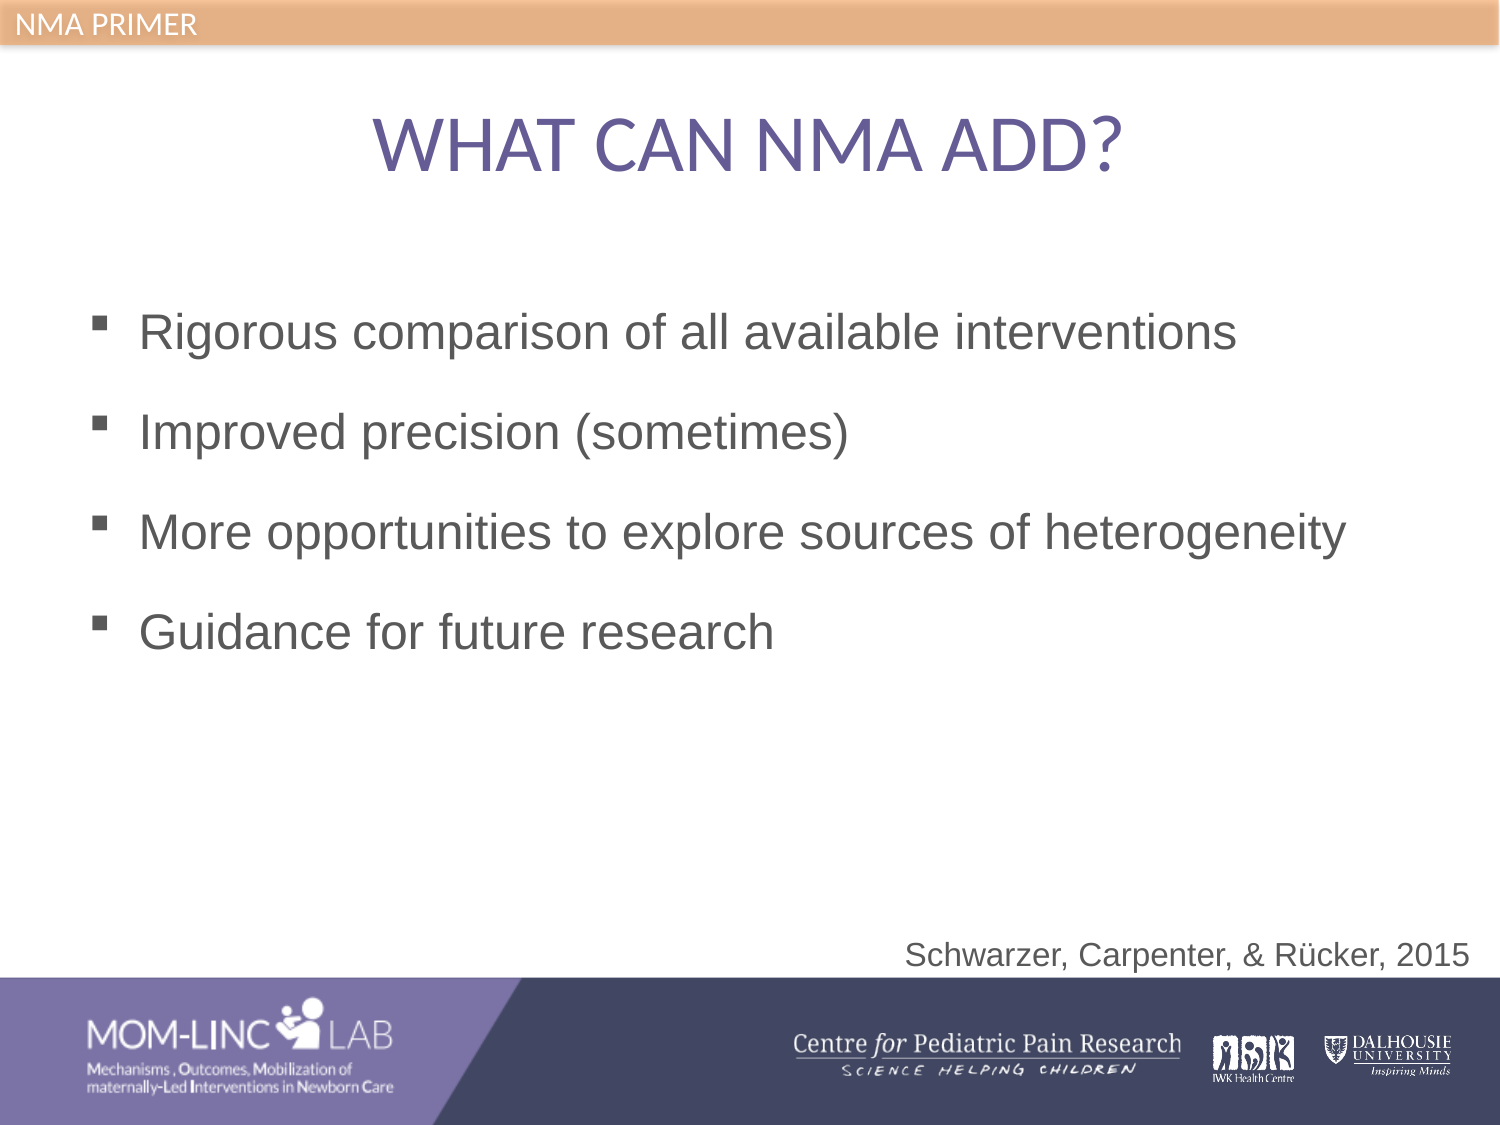

NMA PRIMER
# WHAT CAN NMA ADD?
Rigorous comparison of all available interventions
Improved precision (sometimes)
More opportunities to explore sources of heterogeneity
Guidance for future research
Schwarzer, Carpenter, & Rücker, 2015